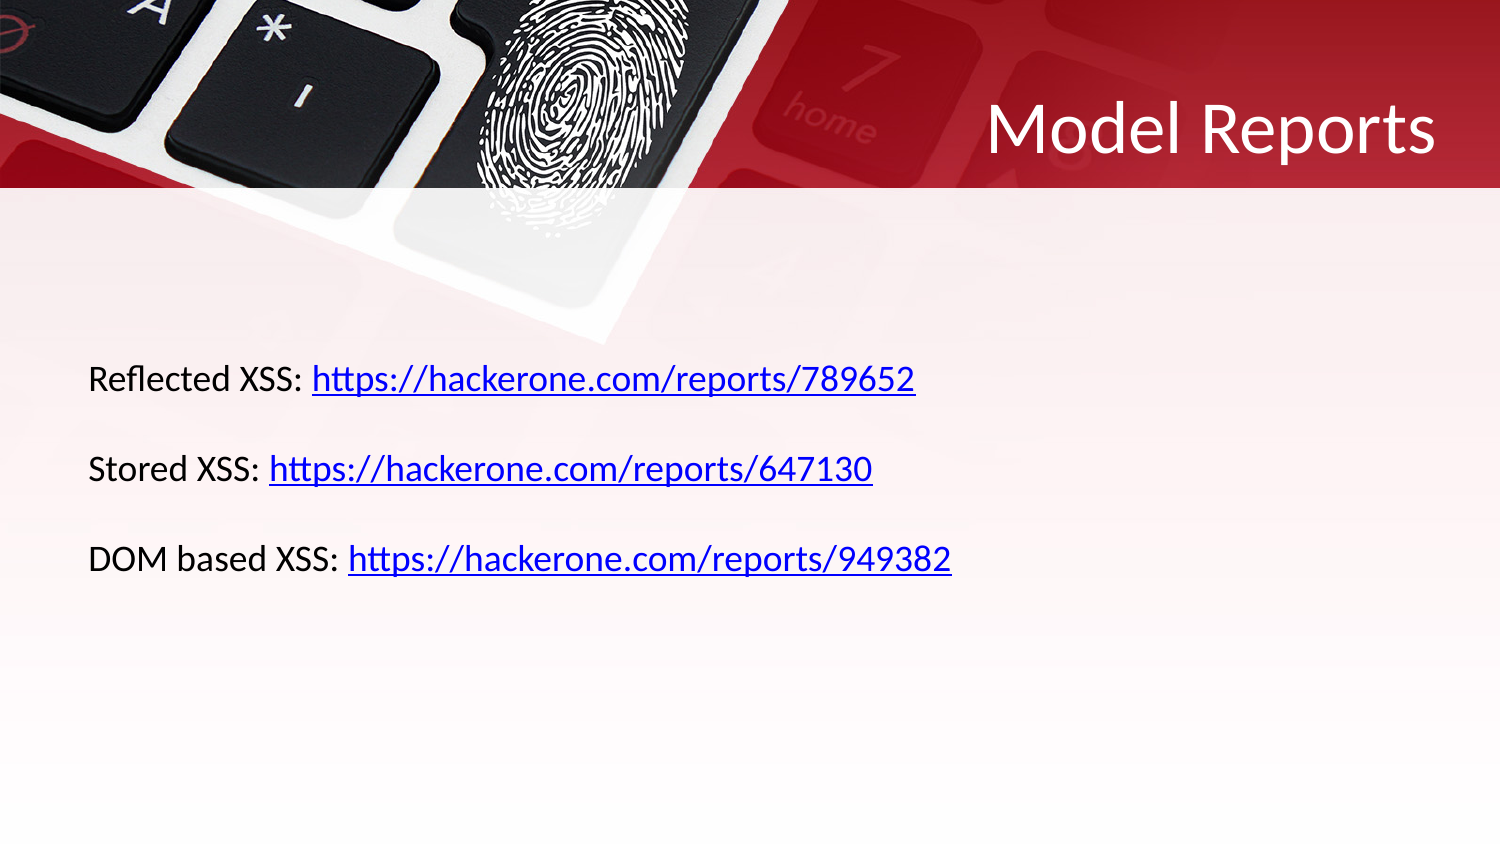

Model Reports
Reflected XSS: https://hackerone.com/reports/789652

Stored XSS: https://hackerone.com/reports/647130

DOM based XSS: https://hackerone.com/reports/949382